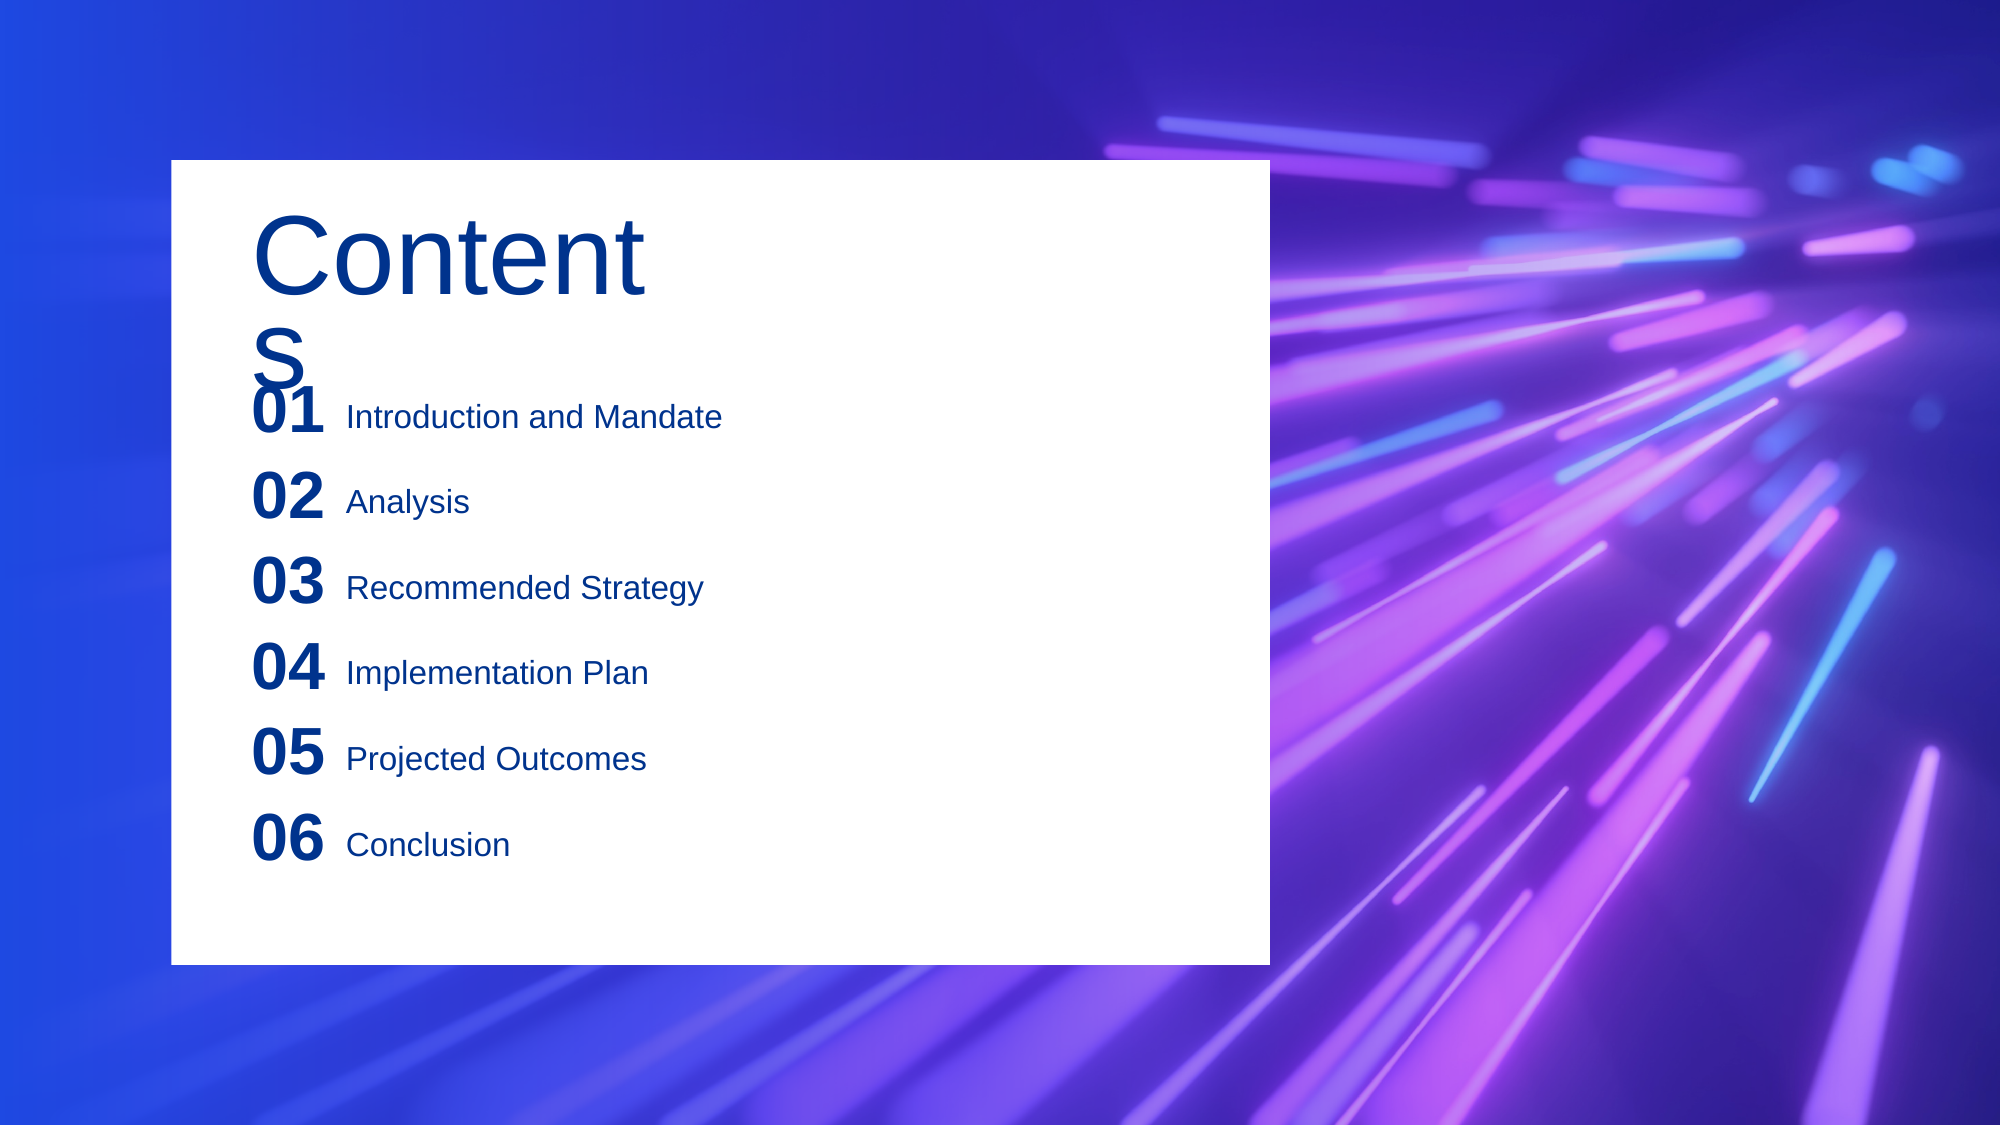

Contents
| 01 | Introduction and Mandate |  |
| --- | --- | --- |
| 02 | Analysis |  |
| 03 | Recommended Strategy |  |
| 04 | Implementation Plan |  |
| 05 | Projected Outcomes |  |
| 06 | Conclusion |  |